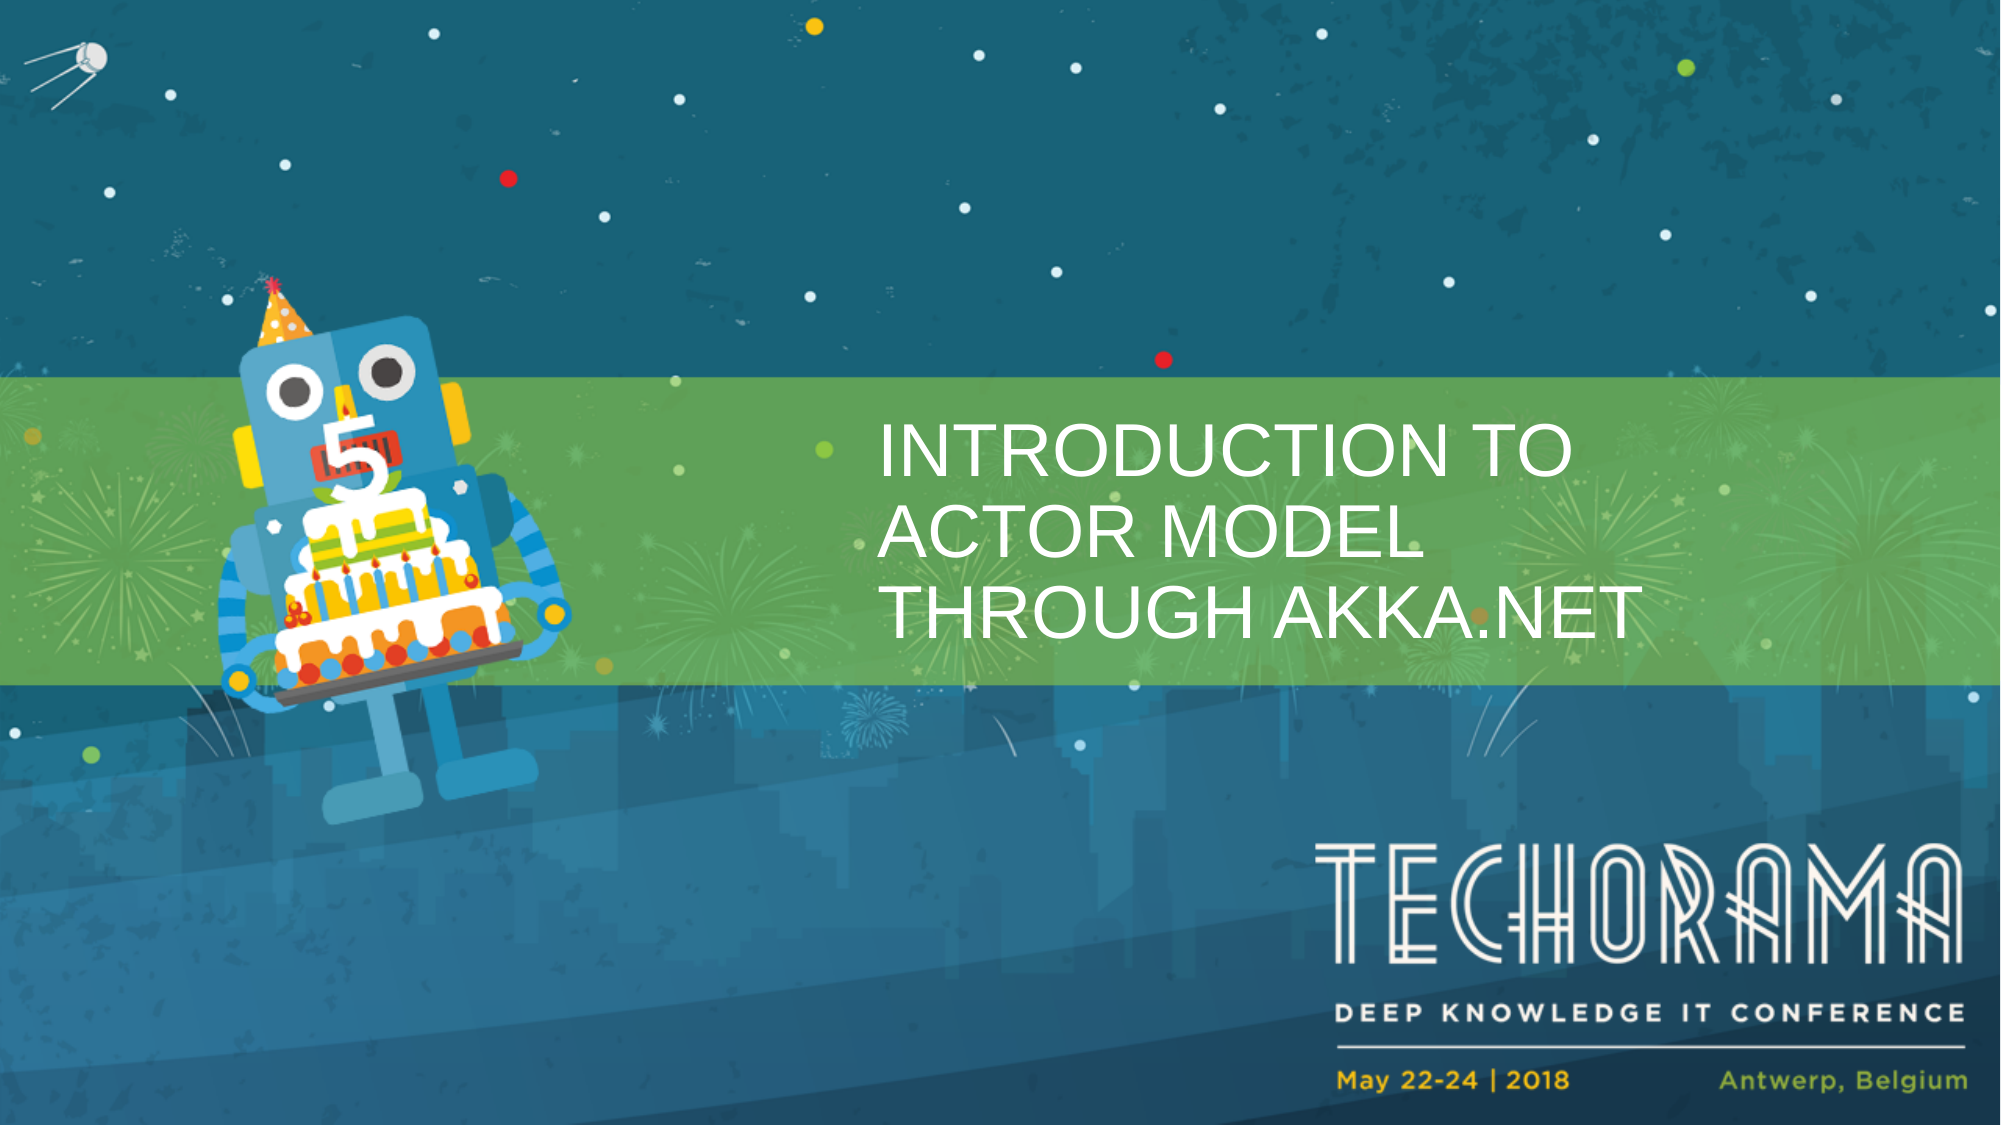

# Introduction to Actor Model through Akka.nEt